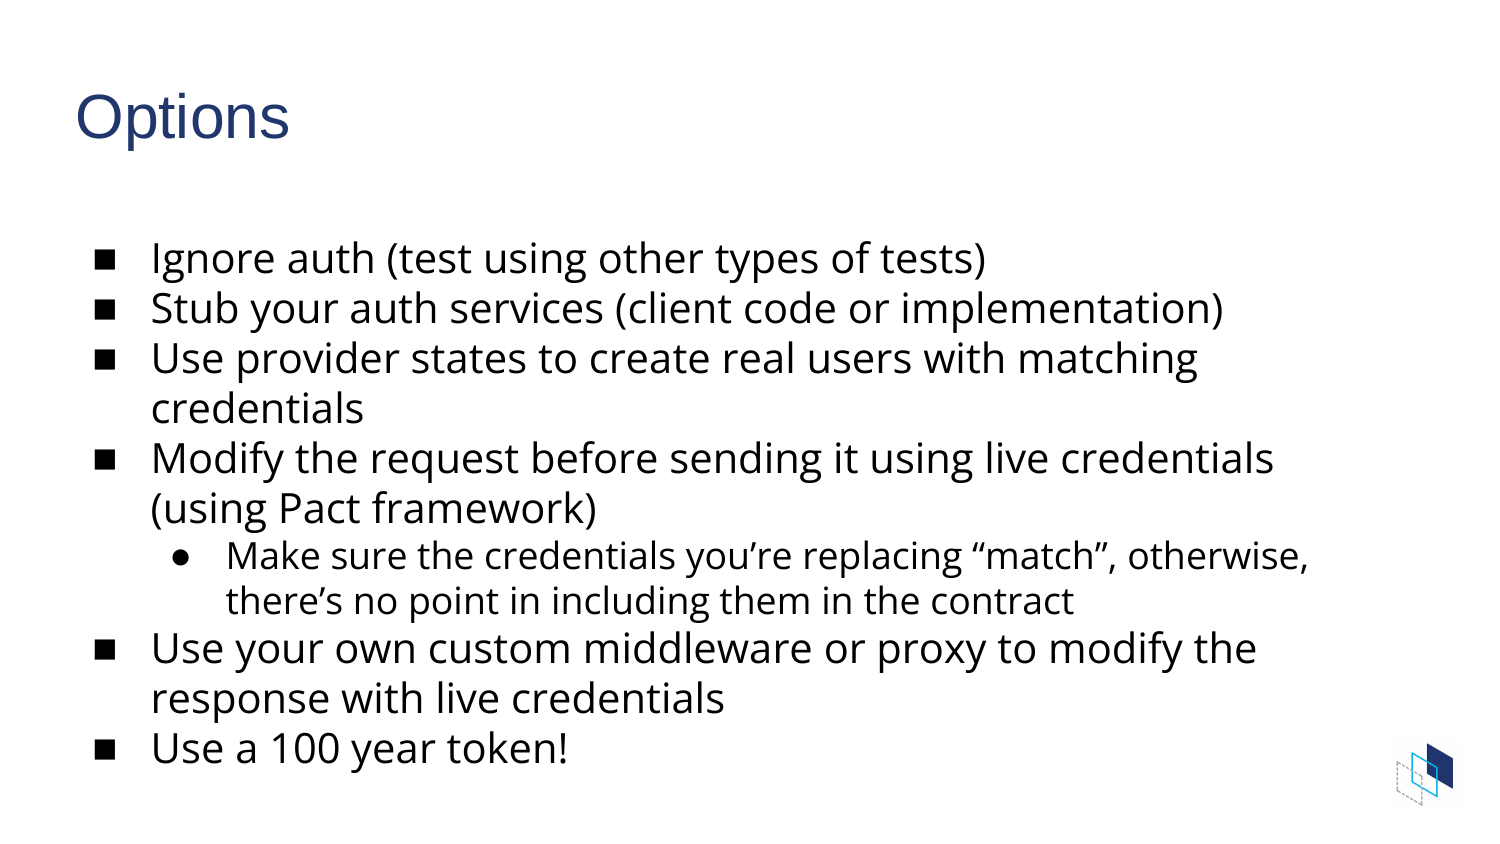

# Options
Ignore auth (test using other types of tests)
Stub your auth services (client code or implementation)
Use provider states to create real users with matching credentials
Modify the request before sending it using live credentials (using Pact framework)
Make sure the credentials you’re replacing “match”, otherwise, there’s no point in including them in the contract
Use your own custom middleware or proxy to modify the response with live credentials
Use a 100 year token!